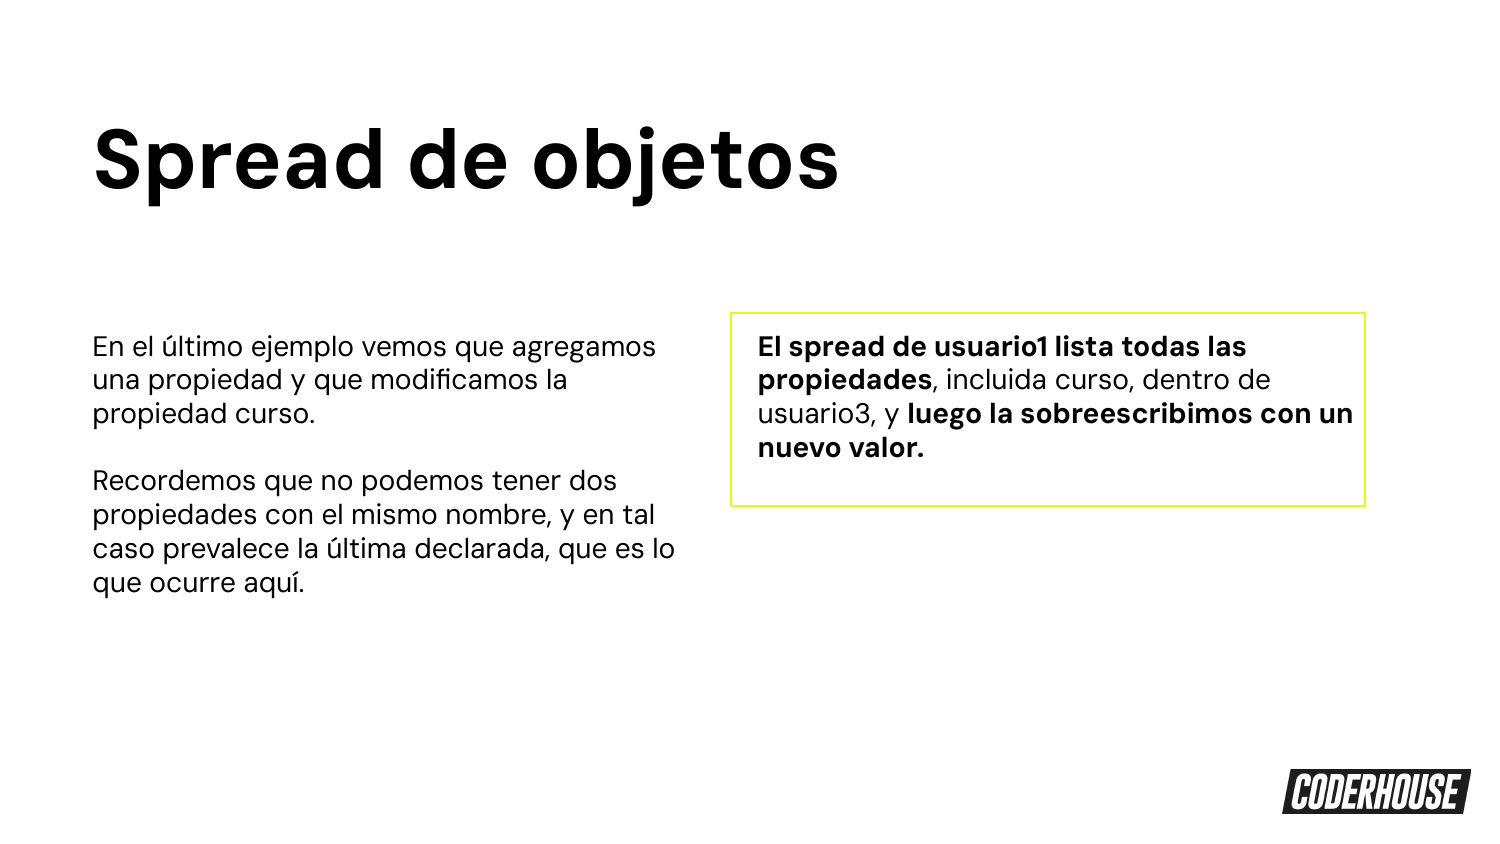

Spread de objetos
En el último ejemplo vemos que agregamos una propiedad y que modificamos la propiedad curso.

Recordemos que no podemos tener dos propiedades con el mismo nombre, y en tal caso prevalece la última declarada, que es lo que ocurre aquí.

El spread de usuario1 lista todas las propiedades, incluida curso, dentro de usuario3, y luego la sobreescribimos con un nuevo valor.